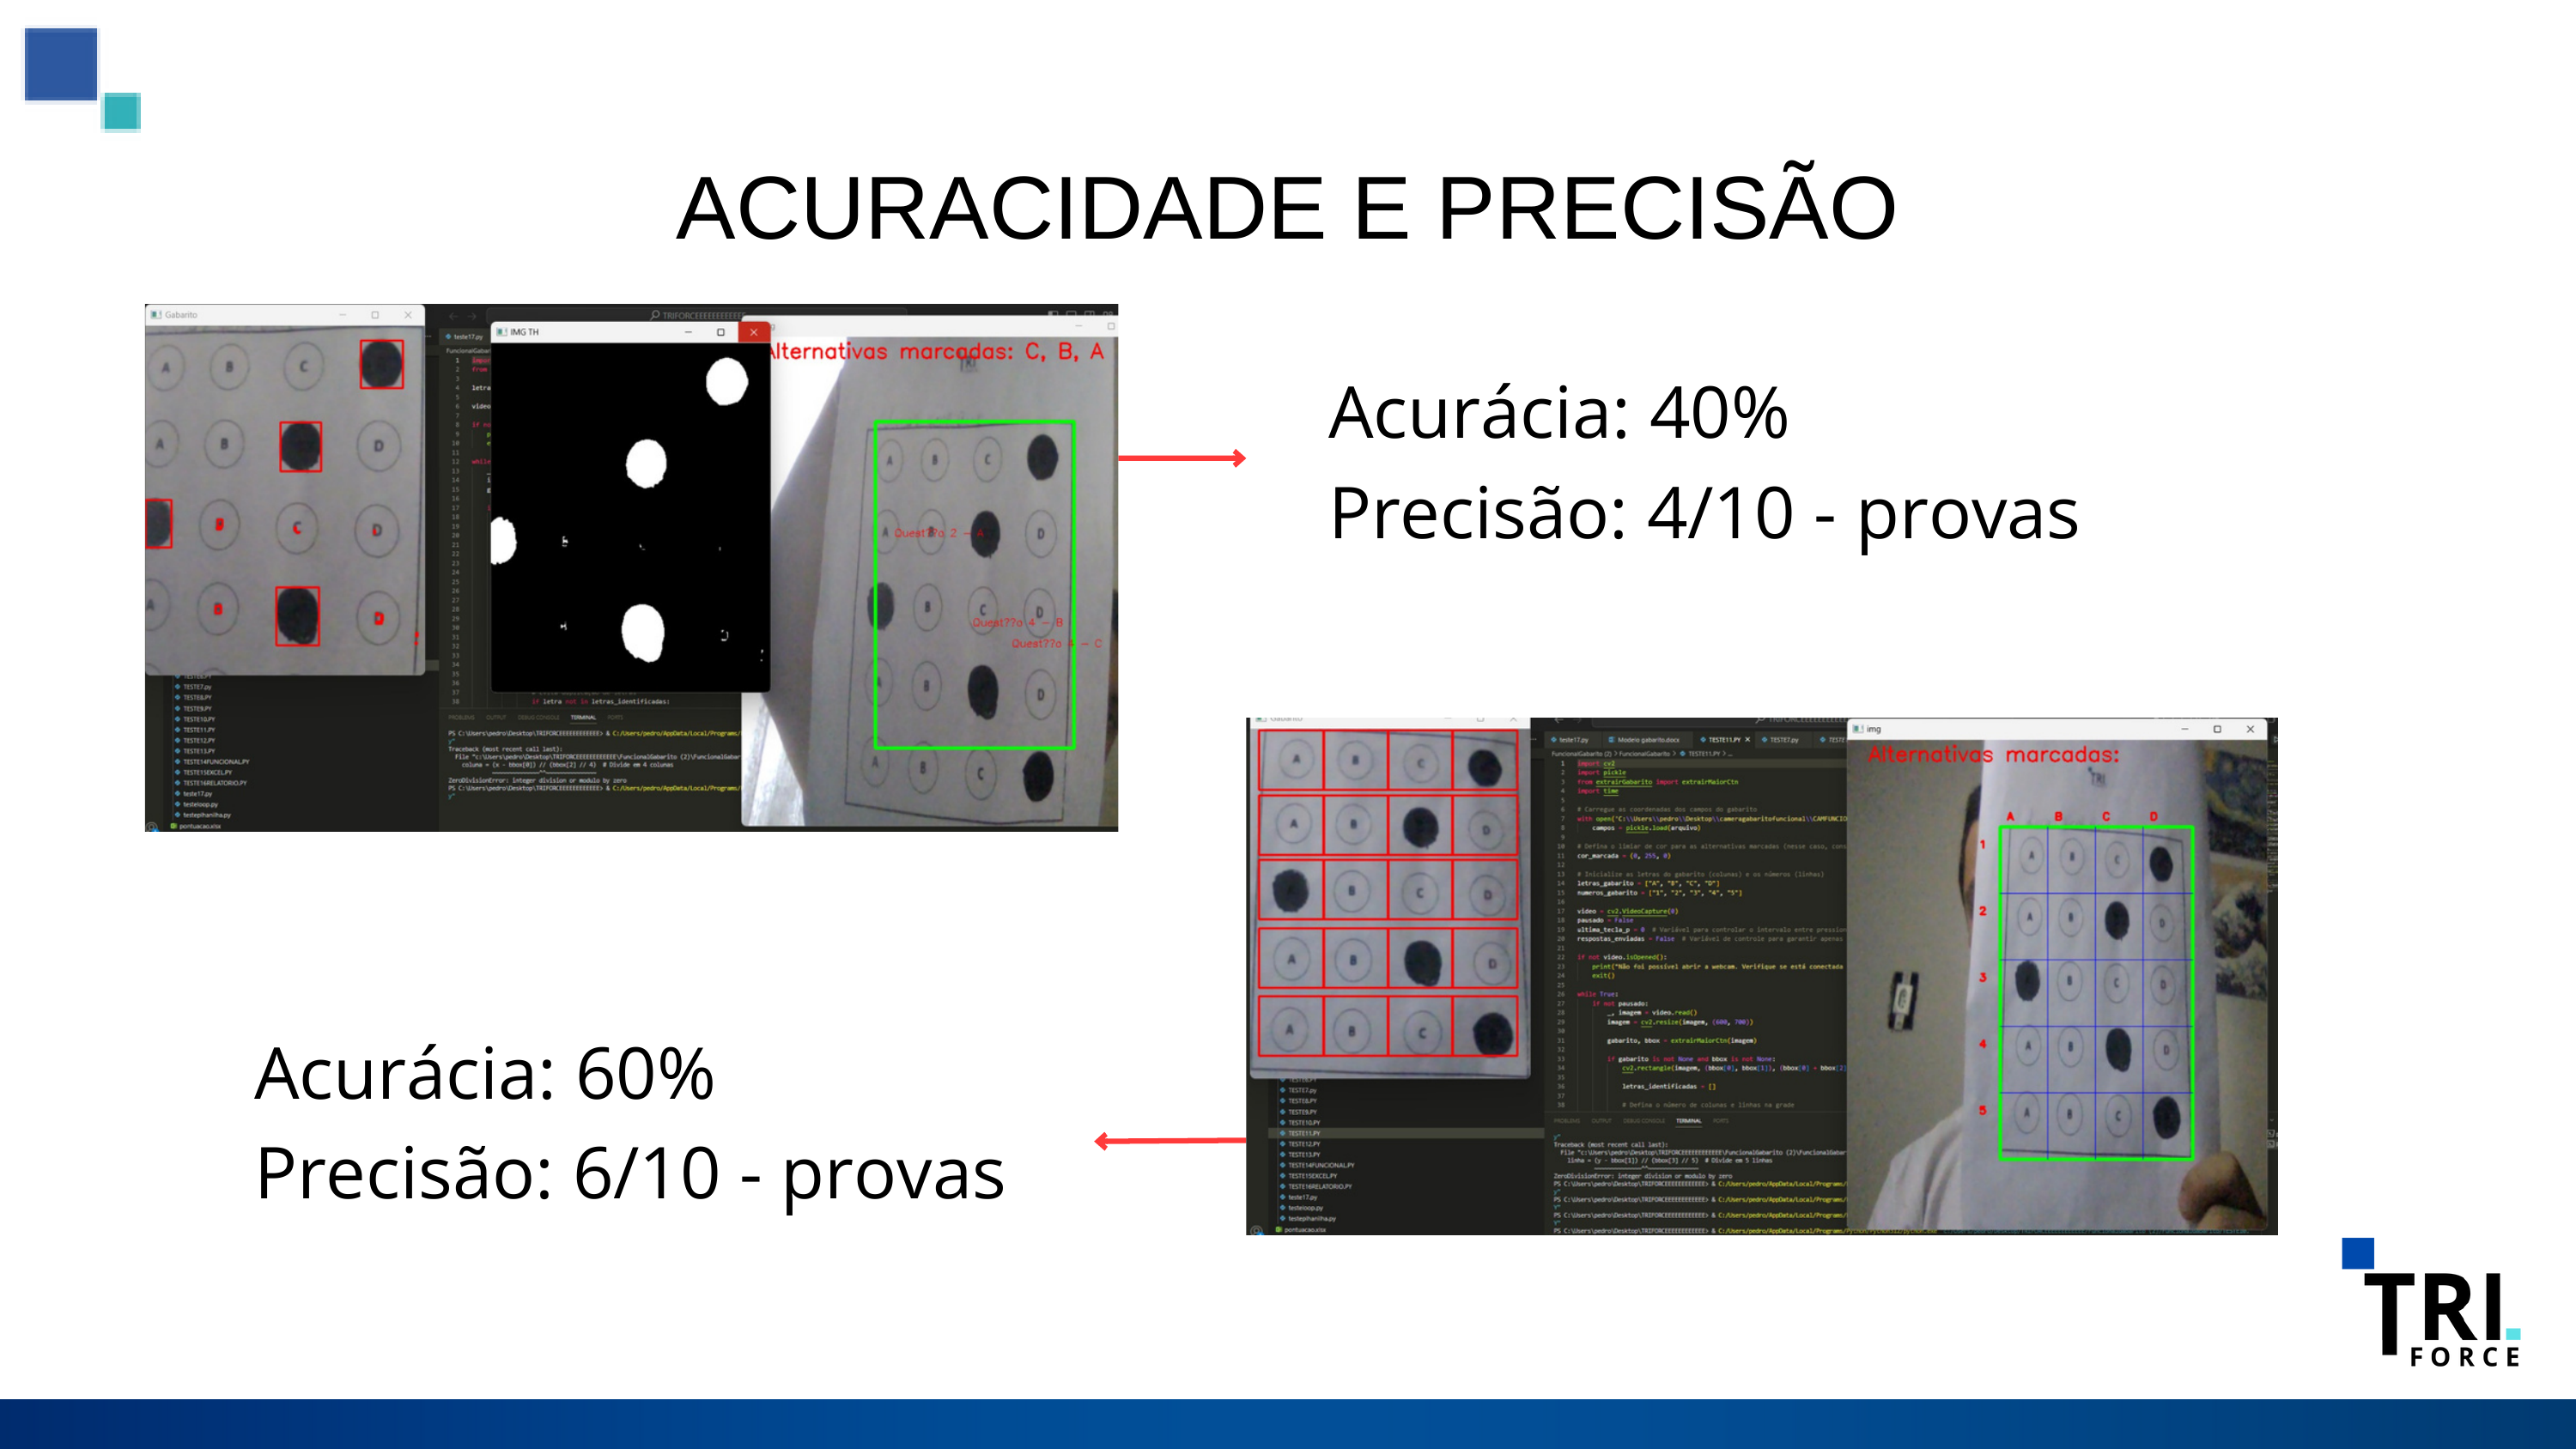

ACURACIDADE E PRECISÃO

Acurácia: 40%
Precisão: 4/10 - provas

Acurácia: 60%
Precisão: 6/10 - provas